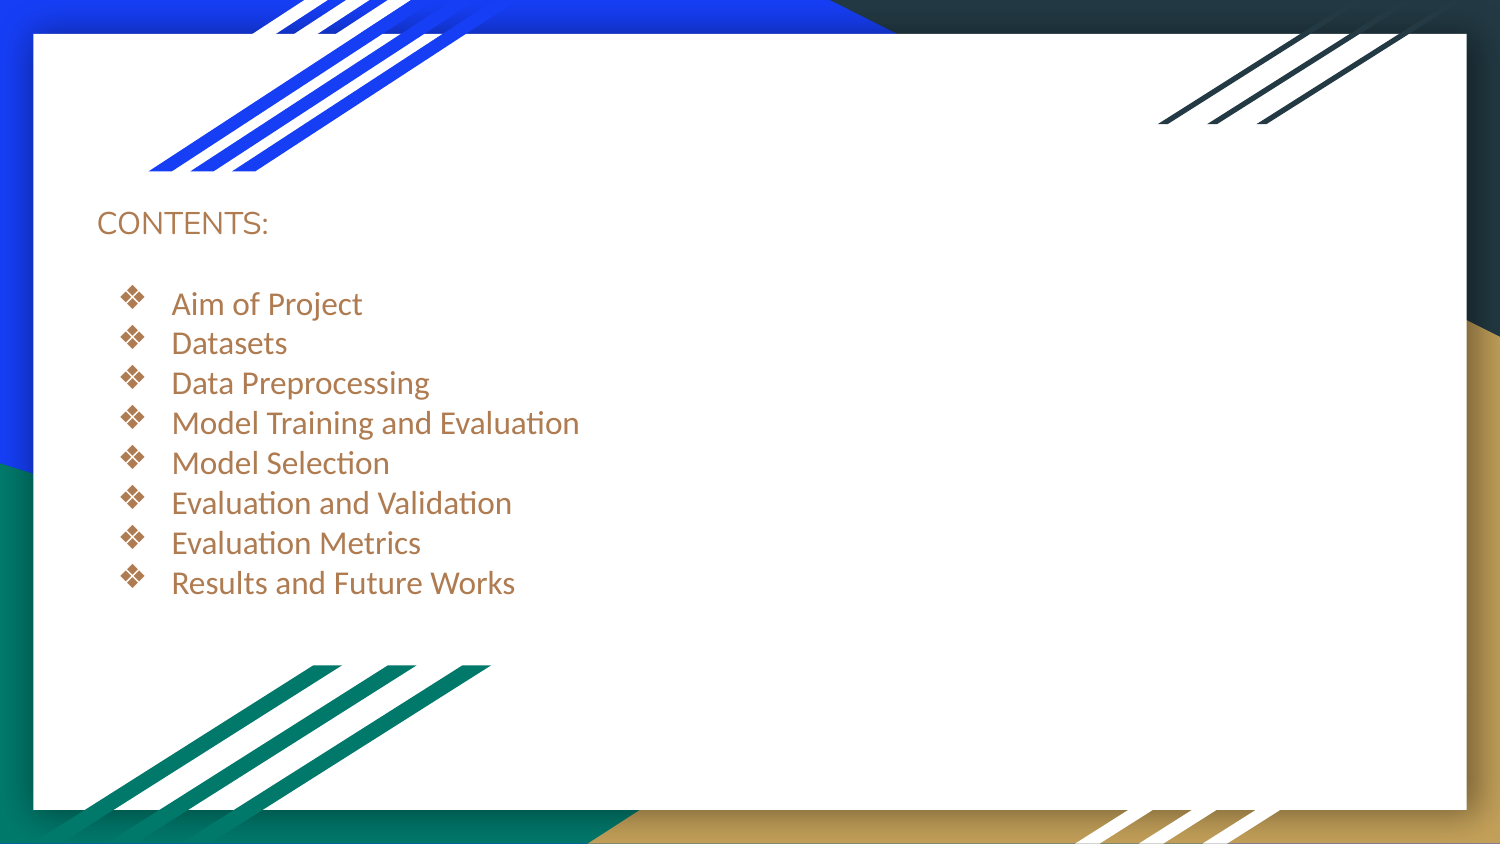

# CONTENTS:
Aim of Project
Datasets
Data Preprocessing
Model Training and Evaluation
Model Selection
Evaluation and Validation
Evaluation Metrics
Results and Future Works